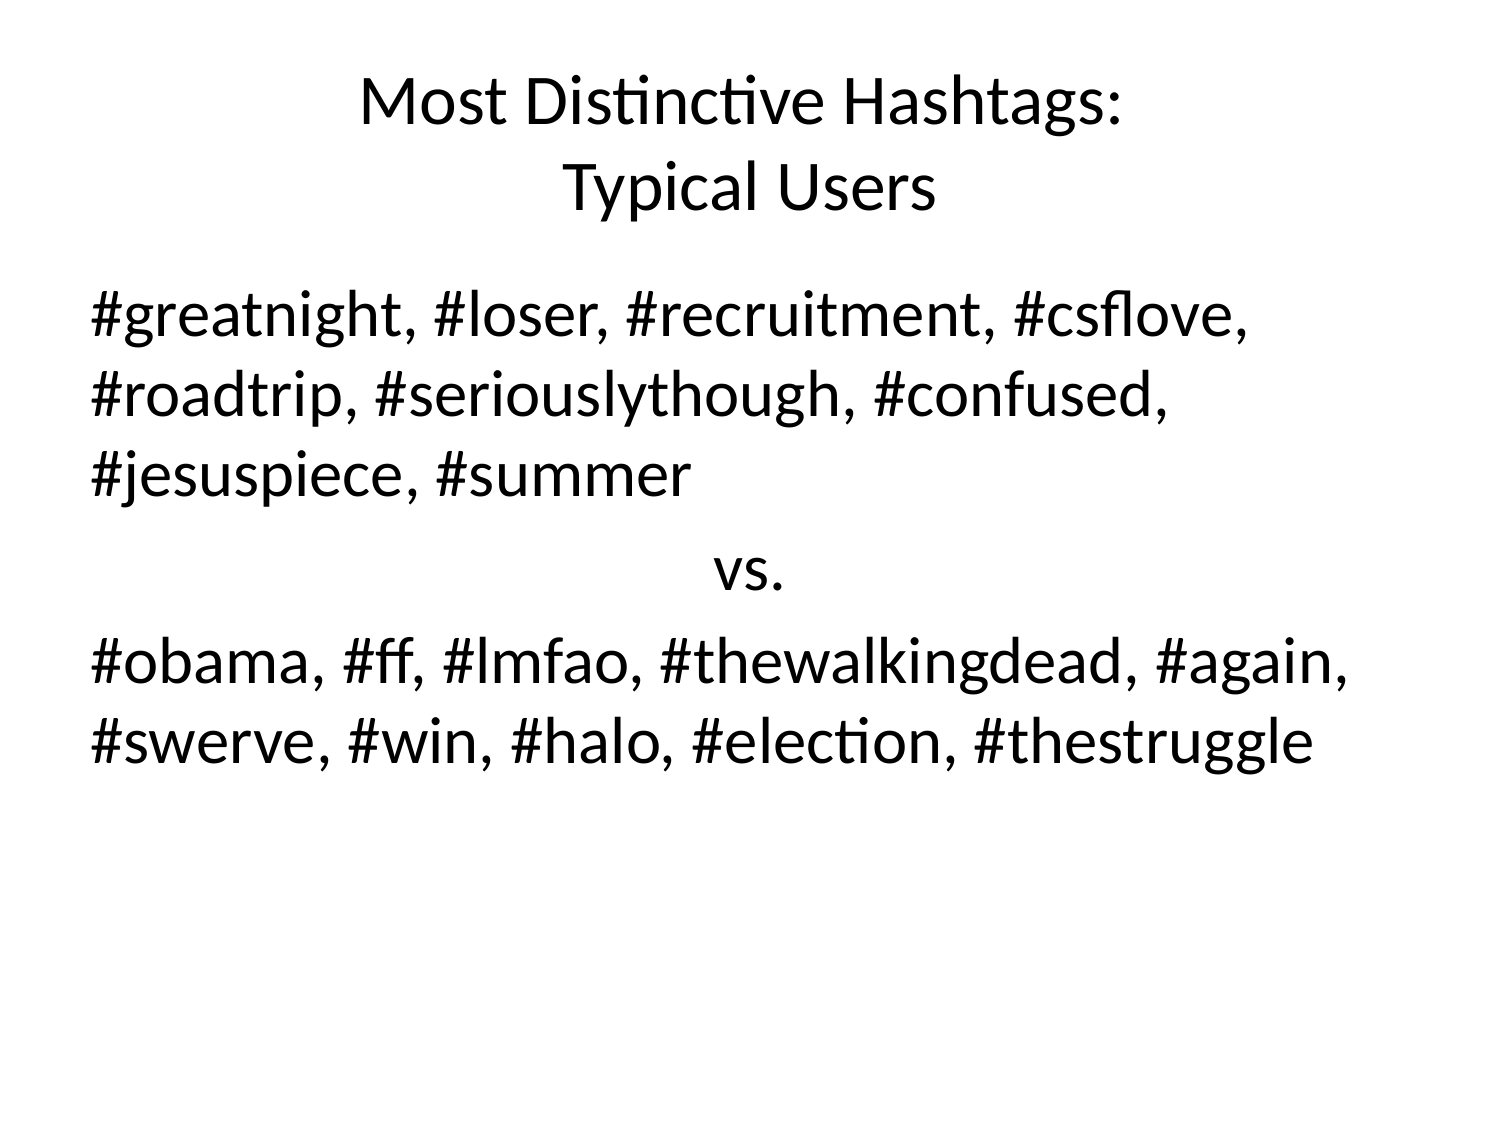

# Most Distinctive Hashtags: Typical Users
#greatnight, #loser, #recruitment, #csflove, #roadtrip, #seriouslythough, #confused, #jesuspiece, #summer
vs.
#obama, #ff, #lmfao, #thewalkingdead, #again, #swerve, #win, #halo, #election, #thestruggle